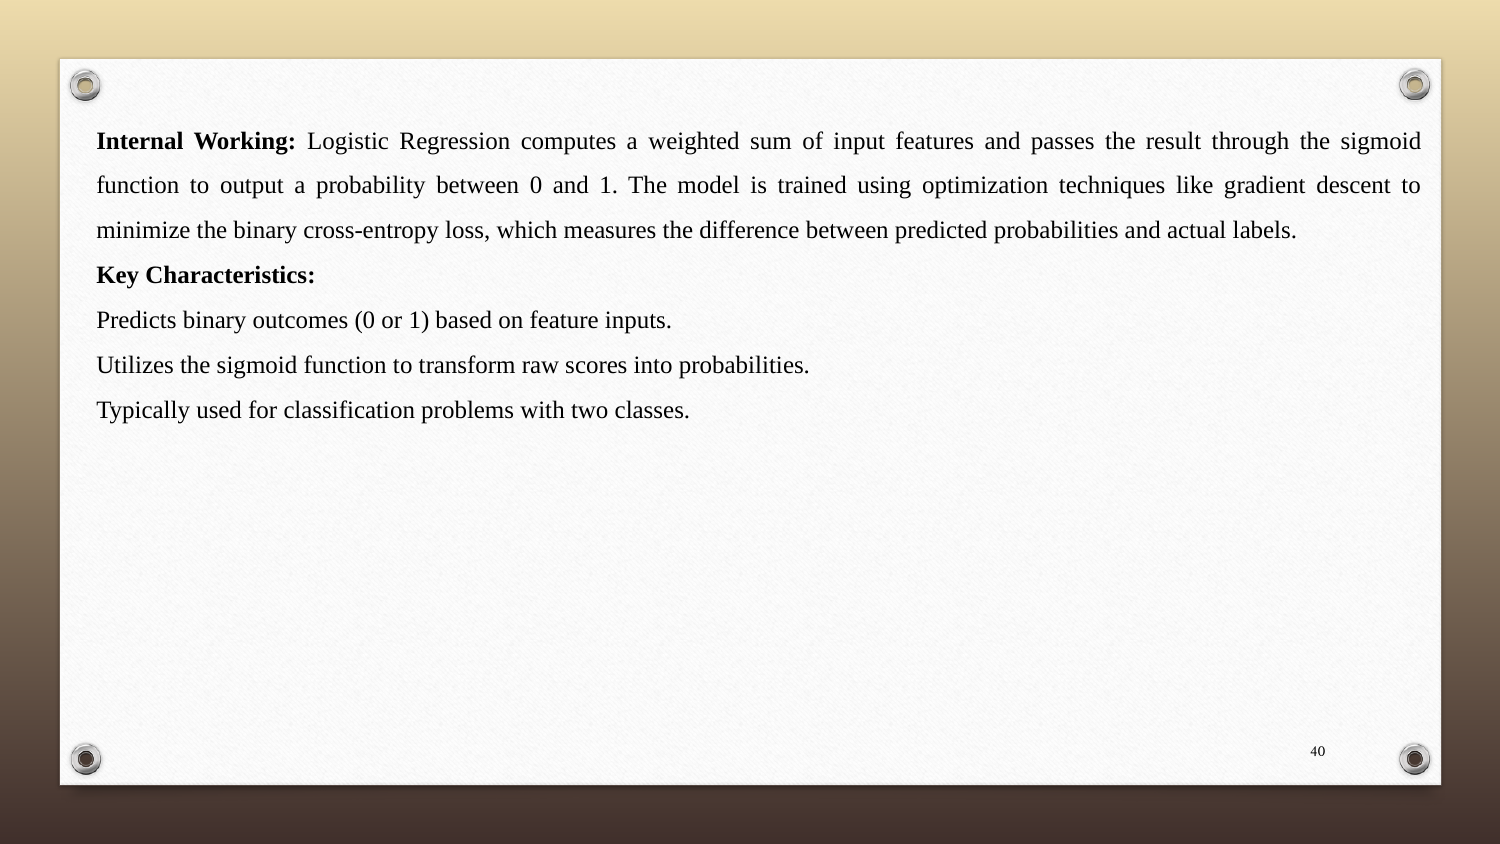

Internal Working: Logistic Regression computes a weighted sum of input features and passes the result through the sigmoid function to output a probability between 0 and 1. The model is trained using optimization techniques like gradient descent to minimize the binary cross-entropy loss, which measures the difference between predicted probabilities and actual labels.
Key Characteristics:
Predicts binary outcomes (0 or 1) based on feature inputs.
Utilizes the sigmoid function to transform raw scores into probabilities.
Typically used for classification problems with two classes.

40